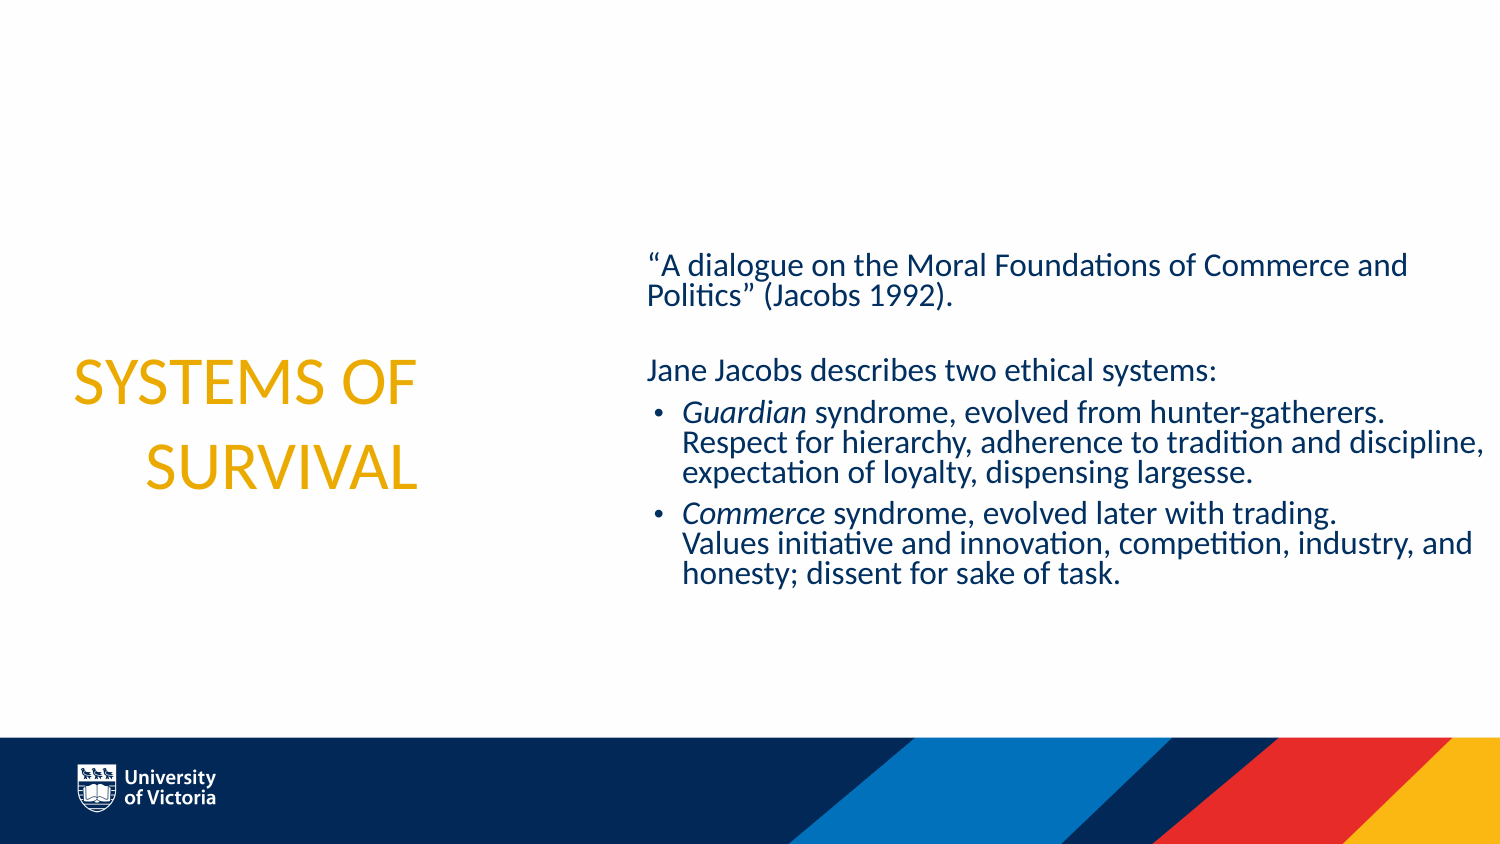

Systems of Survival
“A dialogue on the Moral Foundations of Commerce and Politics” (Jacobs 1992).
Jane Jacobs describes two ethical systems:
Guardian syndrome, evolved from hunter-gatherers. Respect for hierarchy, adherence to tradition and discipline, expectation of loyalty, dispensing largesse.
Commerce syndrome, evolved later with trading.
Values initiative and innovation, competition, industry, and honesty; dissent for sake of task.